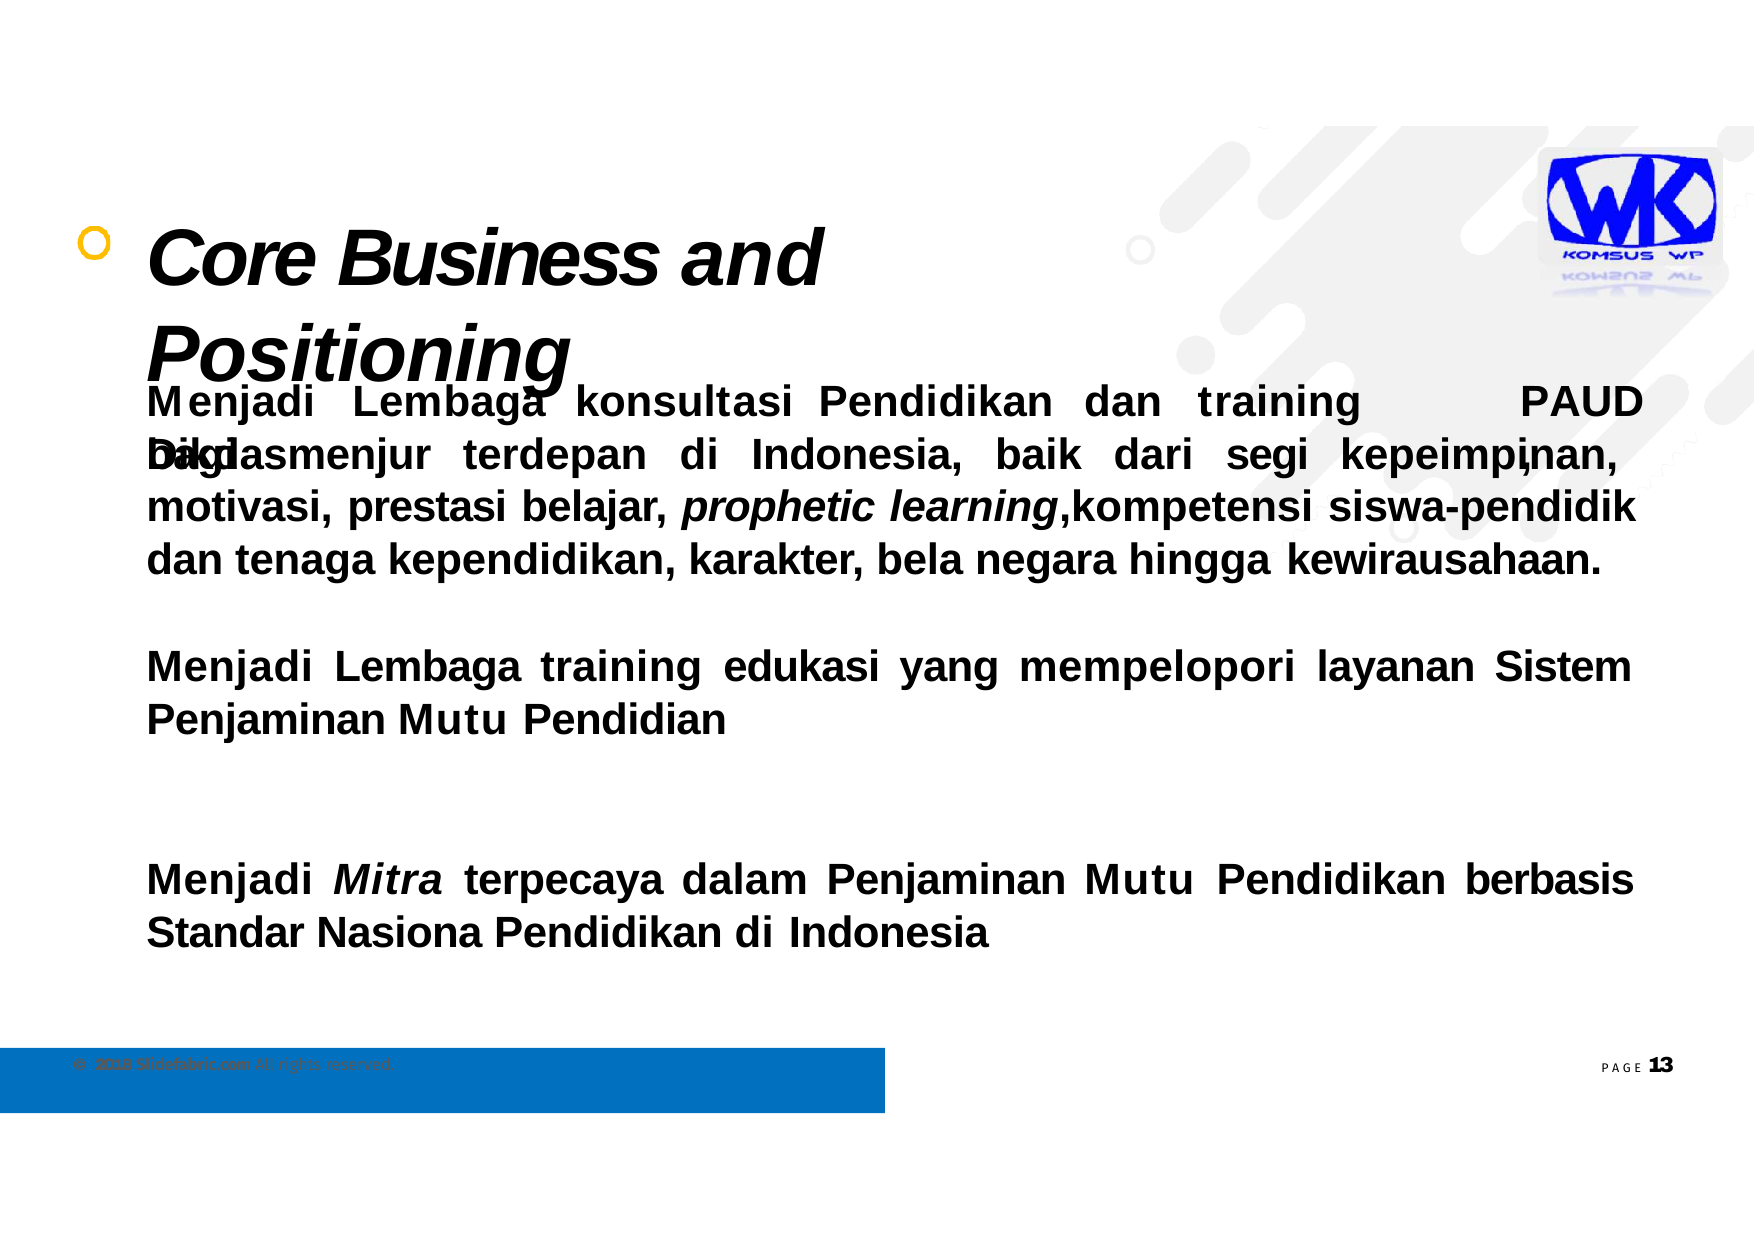

# Core Business and Positioning

Menjadi	Lembaga	konsultasi	Pendidikan	dan	training	bagi
PAUD,
Dikdasmenjur terdepan di Indonesia, baik dari segi kepeimpinan,  motivasi, prestasi belajar, prophetic learning,kompetensi siswa-pendidik  dan tenaga kependidikan, karakter, bela negara hingga kewirausahaan.

Menjadi Lembaga training edukasi yang mempelopori layanan Sistem  Penjaminan Mutu Pendidian

Menjadi Mitra terpecaya dalam Penjaminan Mutu Pendidikan berbasis  Standar Nasiona Pendidikan di Indonesia
P A G E 13

© 2018 Slidefabric.com All rights reserved.